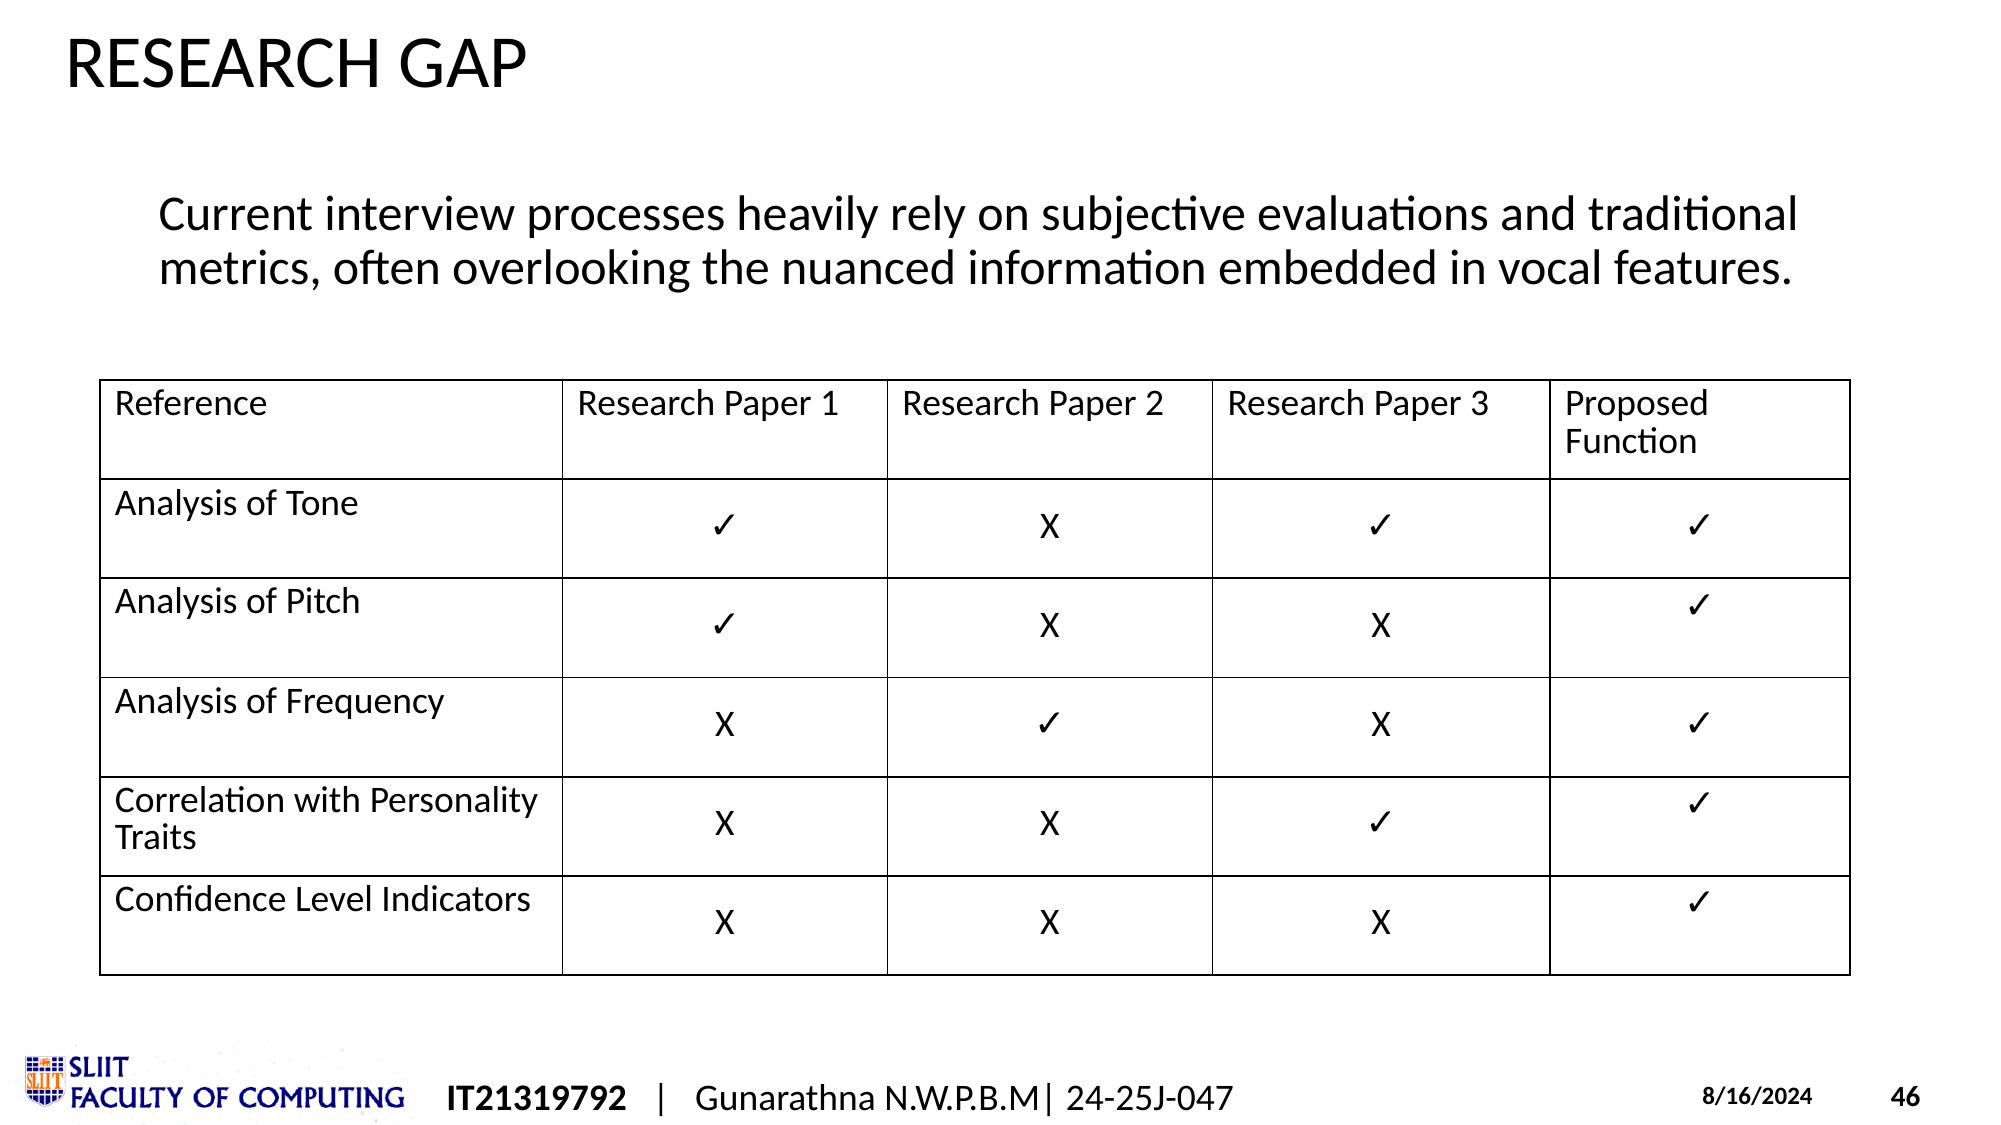

# RESEARCH GAP
Current interview processes heavily rely on subjective evaluations and traditional metrics, often overlooking the nuanced information embedded in vocal features.
| Reference | Research Paper 1 | Research Paper 2 | Research Paper 3 | Proposed Function |
| --- | --- | --- | --- | --- |
| Analysis of Tone | ✓ | X | ✓ | ✓ |
| Analysis of Pitch | ✓ | X | X | ✓ |
| Analysis of Frequency | X | ✓ | X | ✓ |
| Correlation with Personality Traits | X | X | ✓ | ✓ |
| Confidence Level Indicators | X | X | X | ✓ |
IT21319792   |   Gunarathna N.W.P.B.M| 24-25J-047